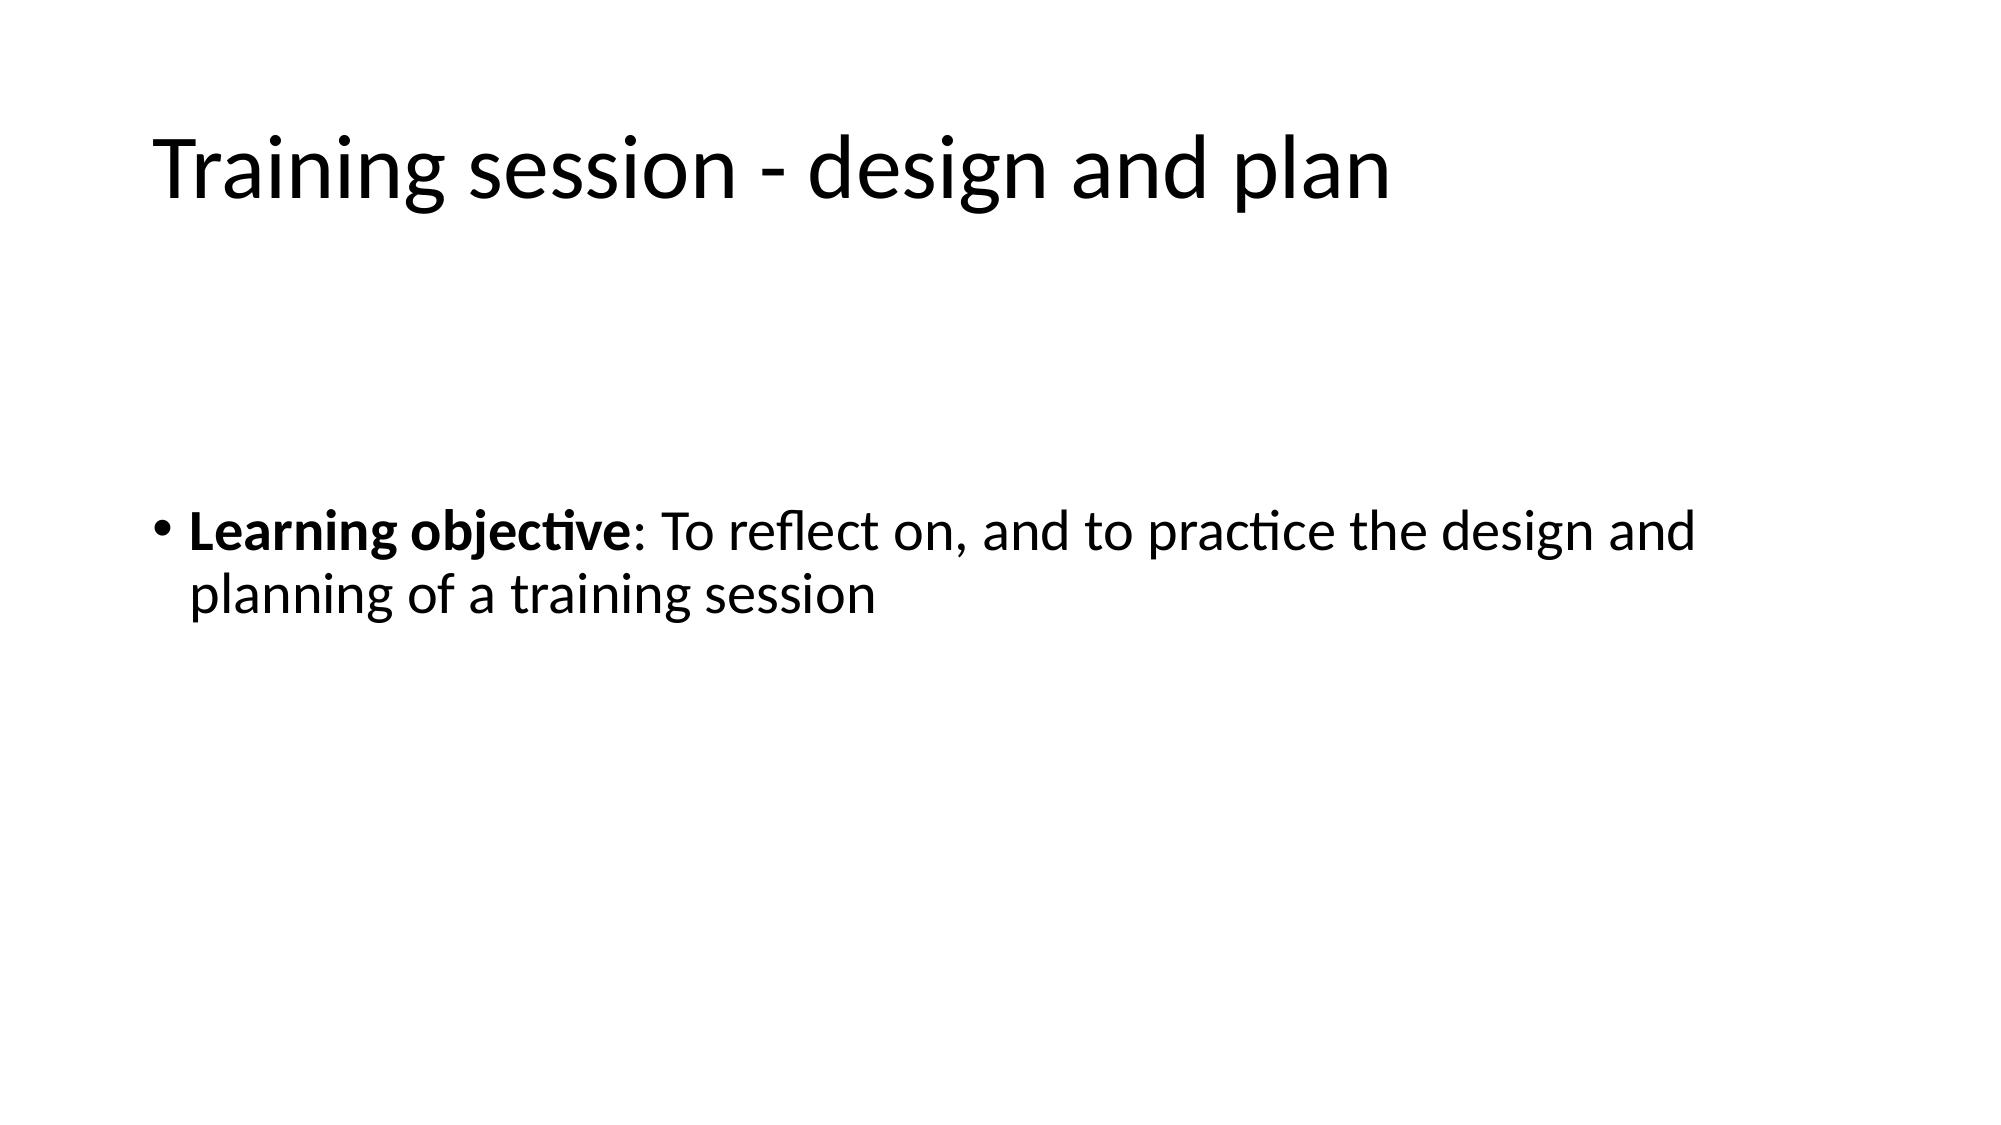

# Training session - design and plan
Learning objective: To reflect on, and to practice the design and planning of a training session